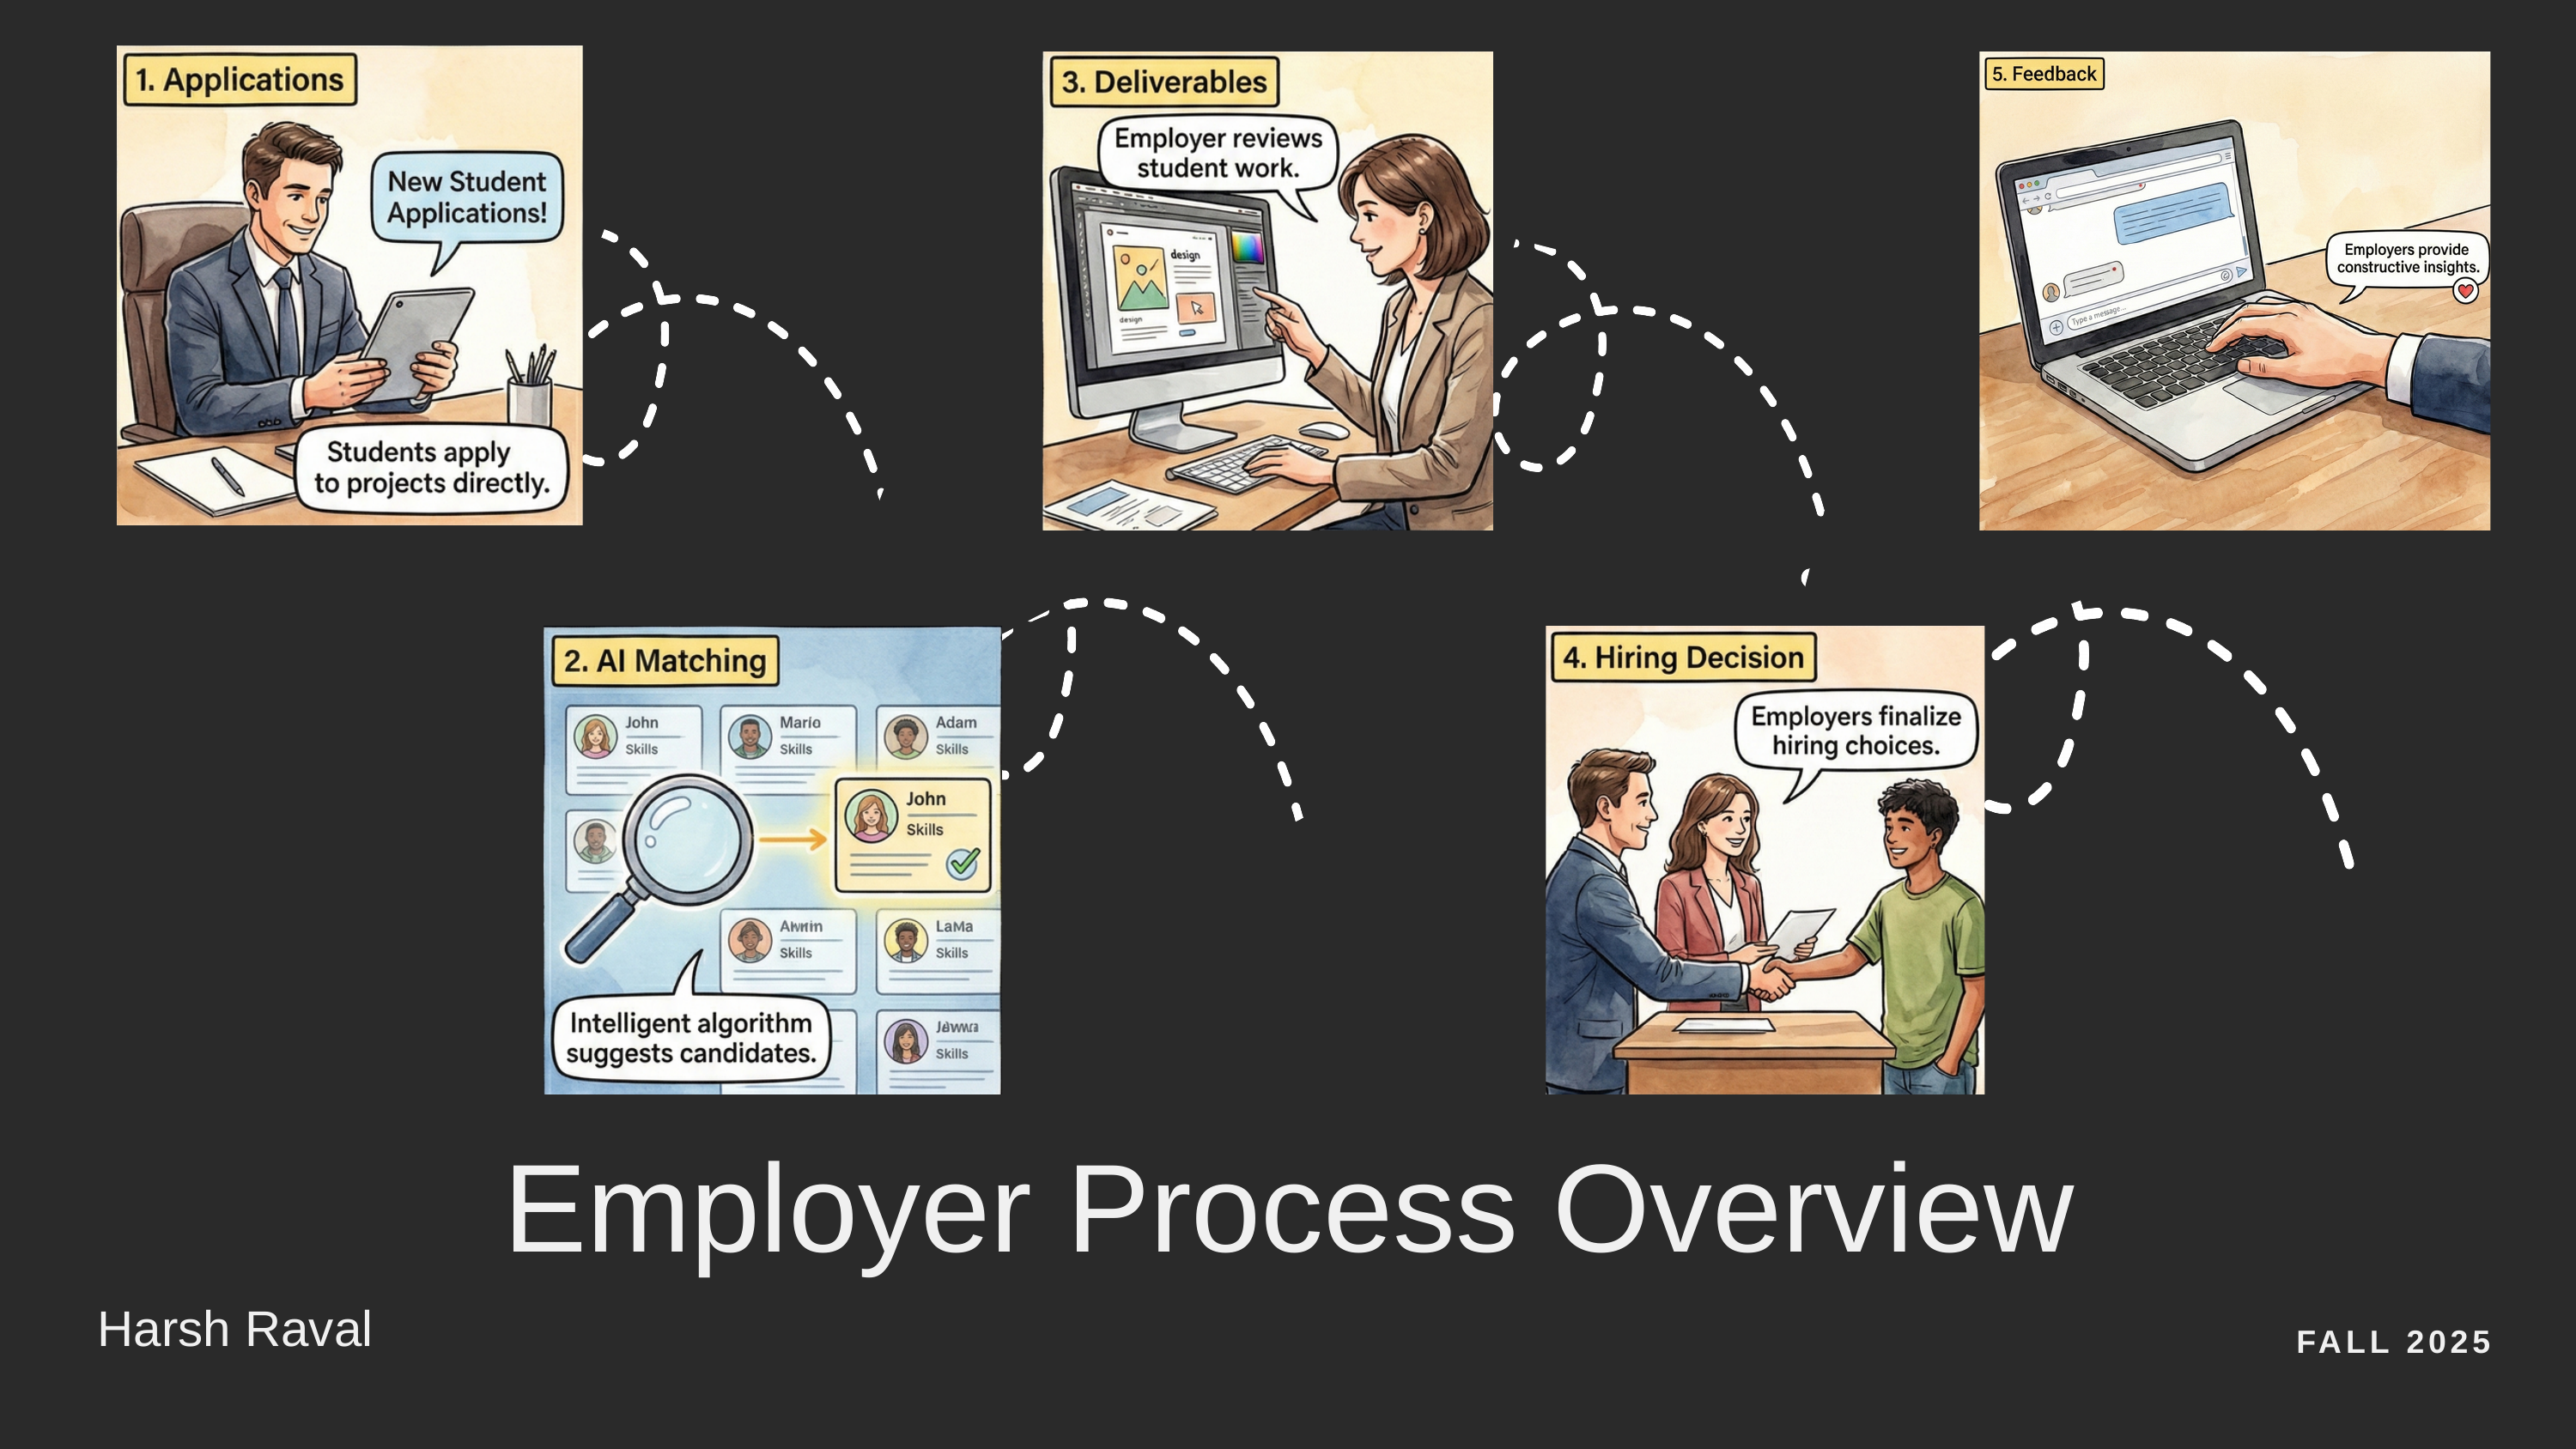

Employer Process Overview
Harsh Raval
FALL 2025